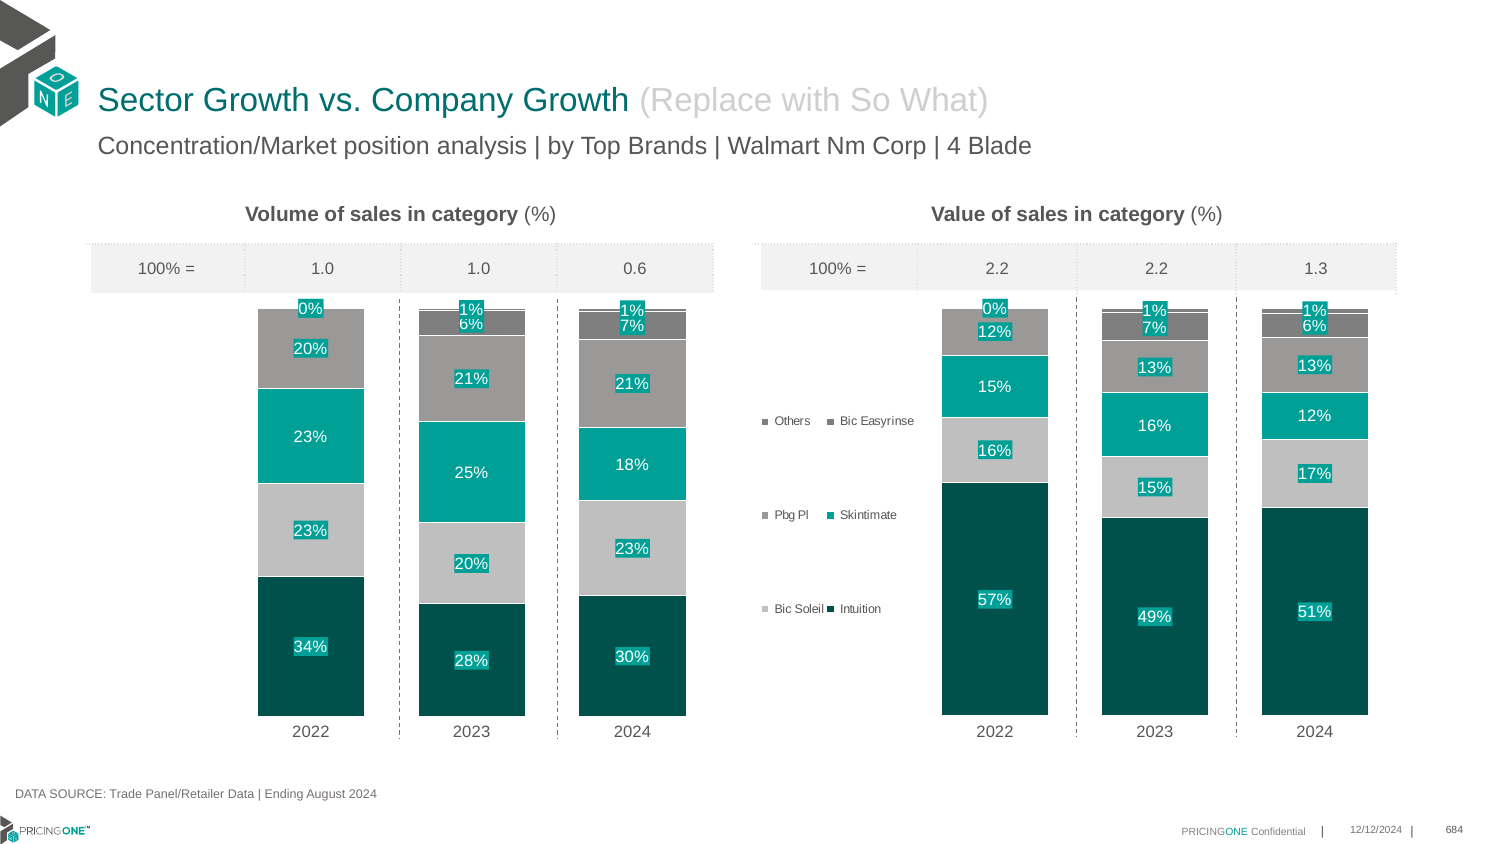

# Sector Growth vs. Company Growth (Replace with So What)
Concentration/Market position analysis | by Top Brands | Walmart Nm Corp | 4 Blade
| Volume of sales in category (%) |  |  |  |
| --- | --- | --- | --- |
| 100% = | 1.0 | 1.0 | 0.6 |
| Value of sales in category (%) |  |  |  |
| --- | --- | --- | --- |
| 100% = | 2.2 | 2.2 | 1.3 |

### Chart

| Category | Intuition | Bic Soleil | Skintimate | Pbg Pl | Bic Easyrinse | Others |
|---|---|---|---|---|---|---|
| 2022 | 0.34341236289369154 | 0.22707448796929183 | 0.23342744750020009 | 0.19595298951776874 | 0.00010333310032732279 | 2.9379018720513344e-05 |
| 2023 | 0.27618775313698013 | 0.19768782724508127 | 0.24819065859501552 | 0.21010960640714466 | 0.06101882345768427 | 0.006805331158094129 |
| 2024 | 0.2961398757899057 | 0.2322546359549813 | 0.18047996800914826 | 0.21337582410643974 | 0.06985546238531788 | 0.00789423375420713 |

### Chart

| Category | Intuition | Bic Soleil | Skintimate | Pbg Pl | Bic Easyrinse | Others |
|---|---|---|---|---|---|---|
| 2022 | 0.5724269877381917 | 0.16009371621896668 | 0.1522377461068419 | 0.11512395236393735 | 0.00010945620168888206 | 8.141370373553211e-06 |
| 2023 | 0.48665815971416637 | 0.14923298222820286 | 0.15599832954387266 | 0.1275124124170572 | 0.06950443134889332 | 0.011093684747807525 |
| 2024 | 0.5105658712469858 | 0.1680855919246012 | 0.11543195320285103 | 0.13421090665672708 | 0.059108024433101834 | 0.012597652535733032 |
DATA SOURCE: Trade Panel/Retailer Data | Ending August 2024

12/12/2024
684